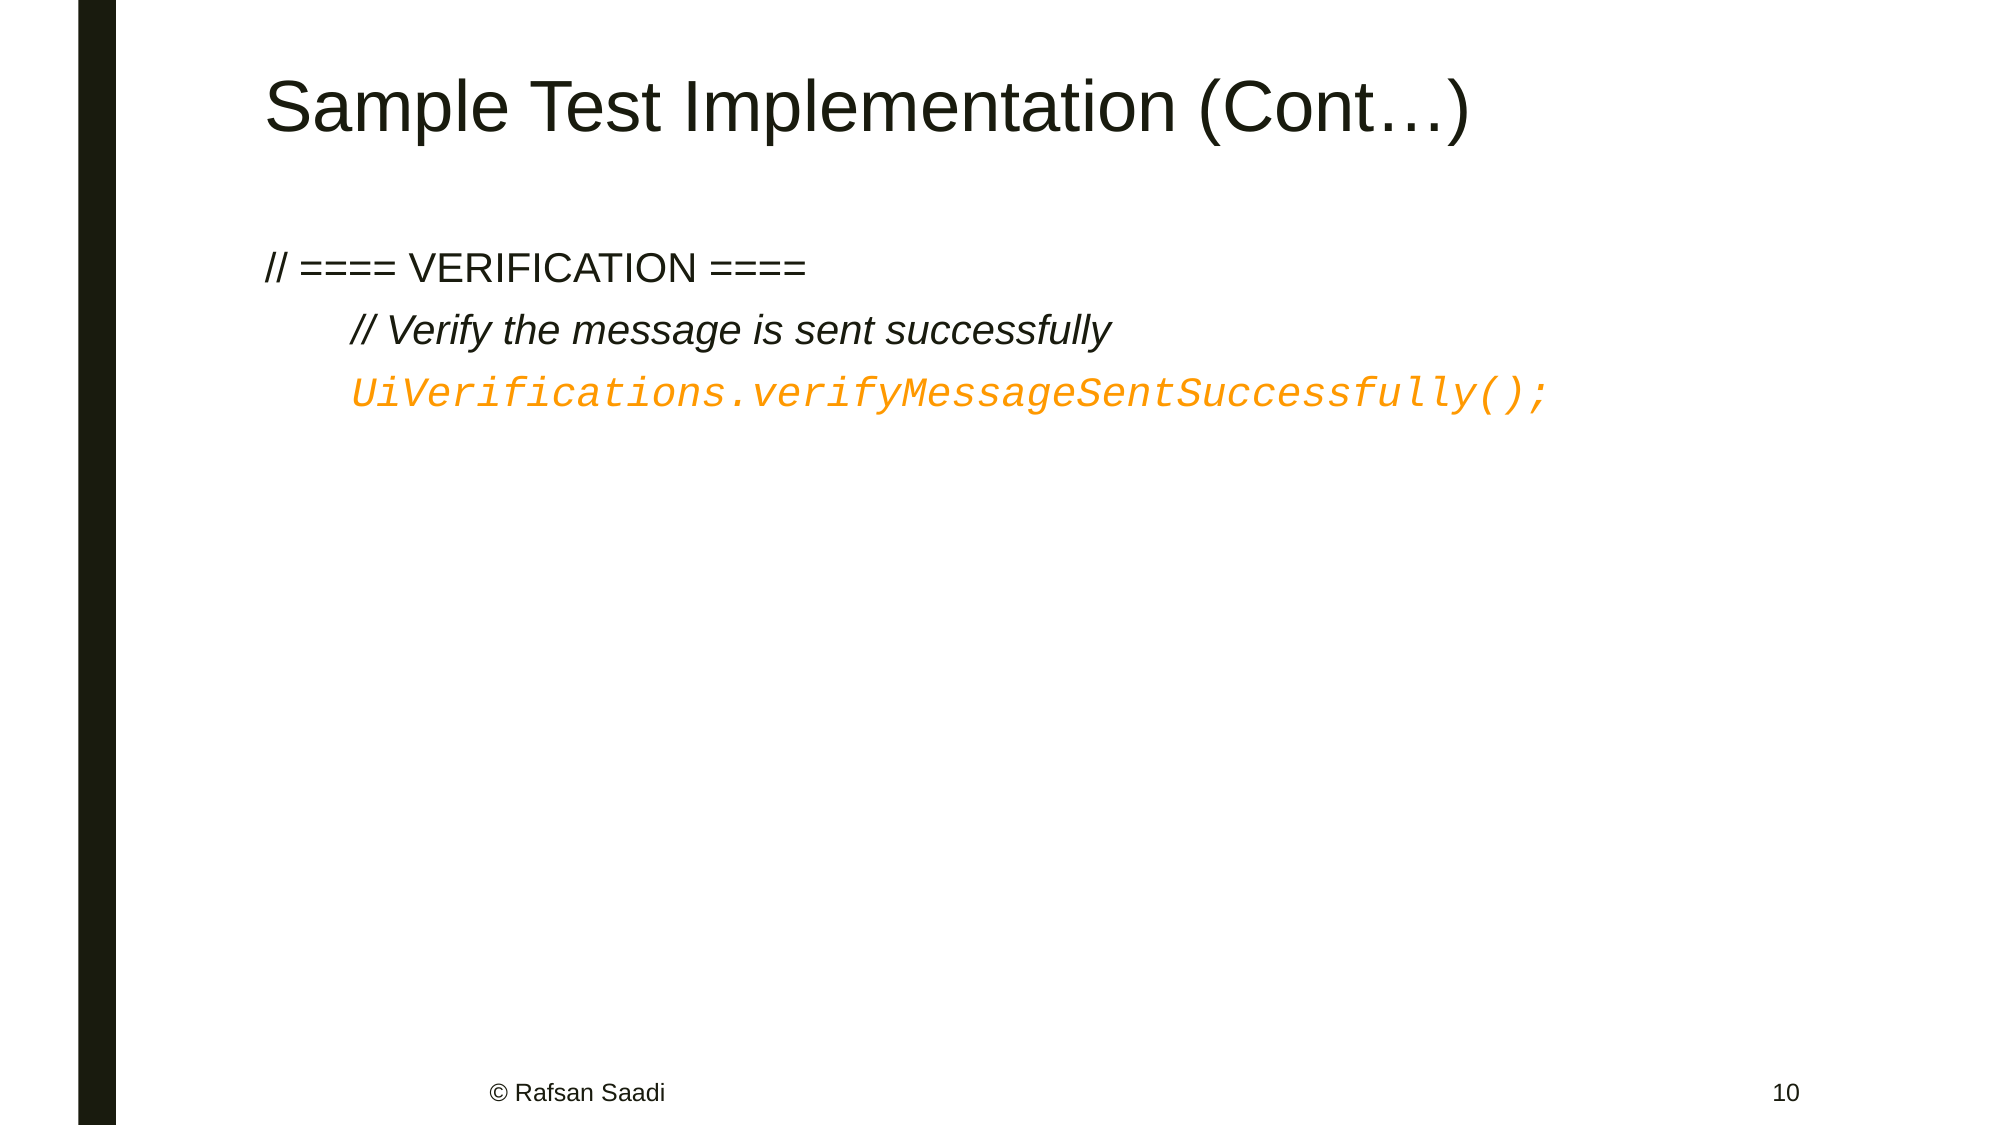

# Sample Test Implementation (Cont…)
// ==== VERIFICATION ====
// Verify the message is sent successfully
UiVerifications.verifyMessageSentSuccessfully();

© Rafsan Saadi
10